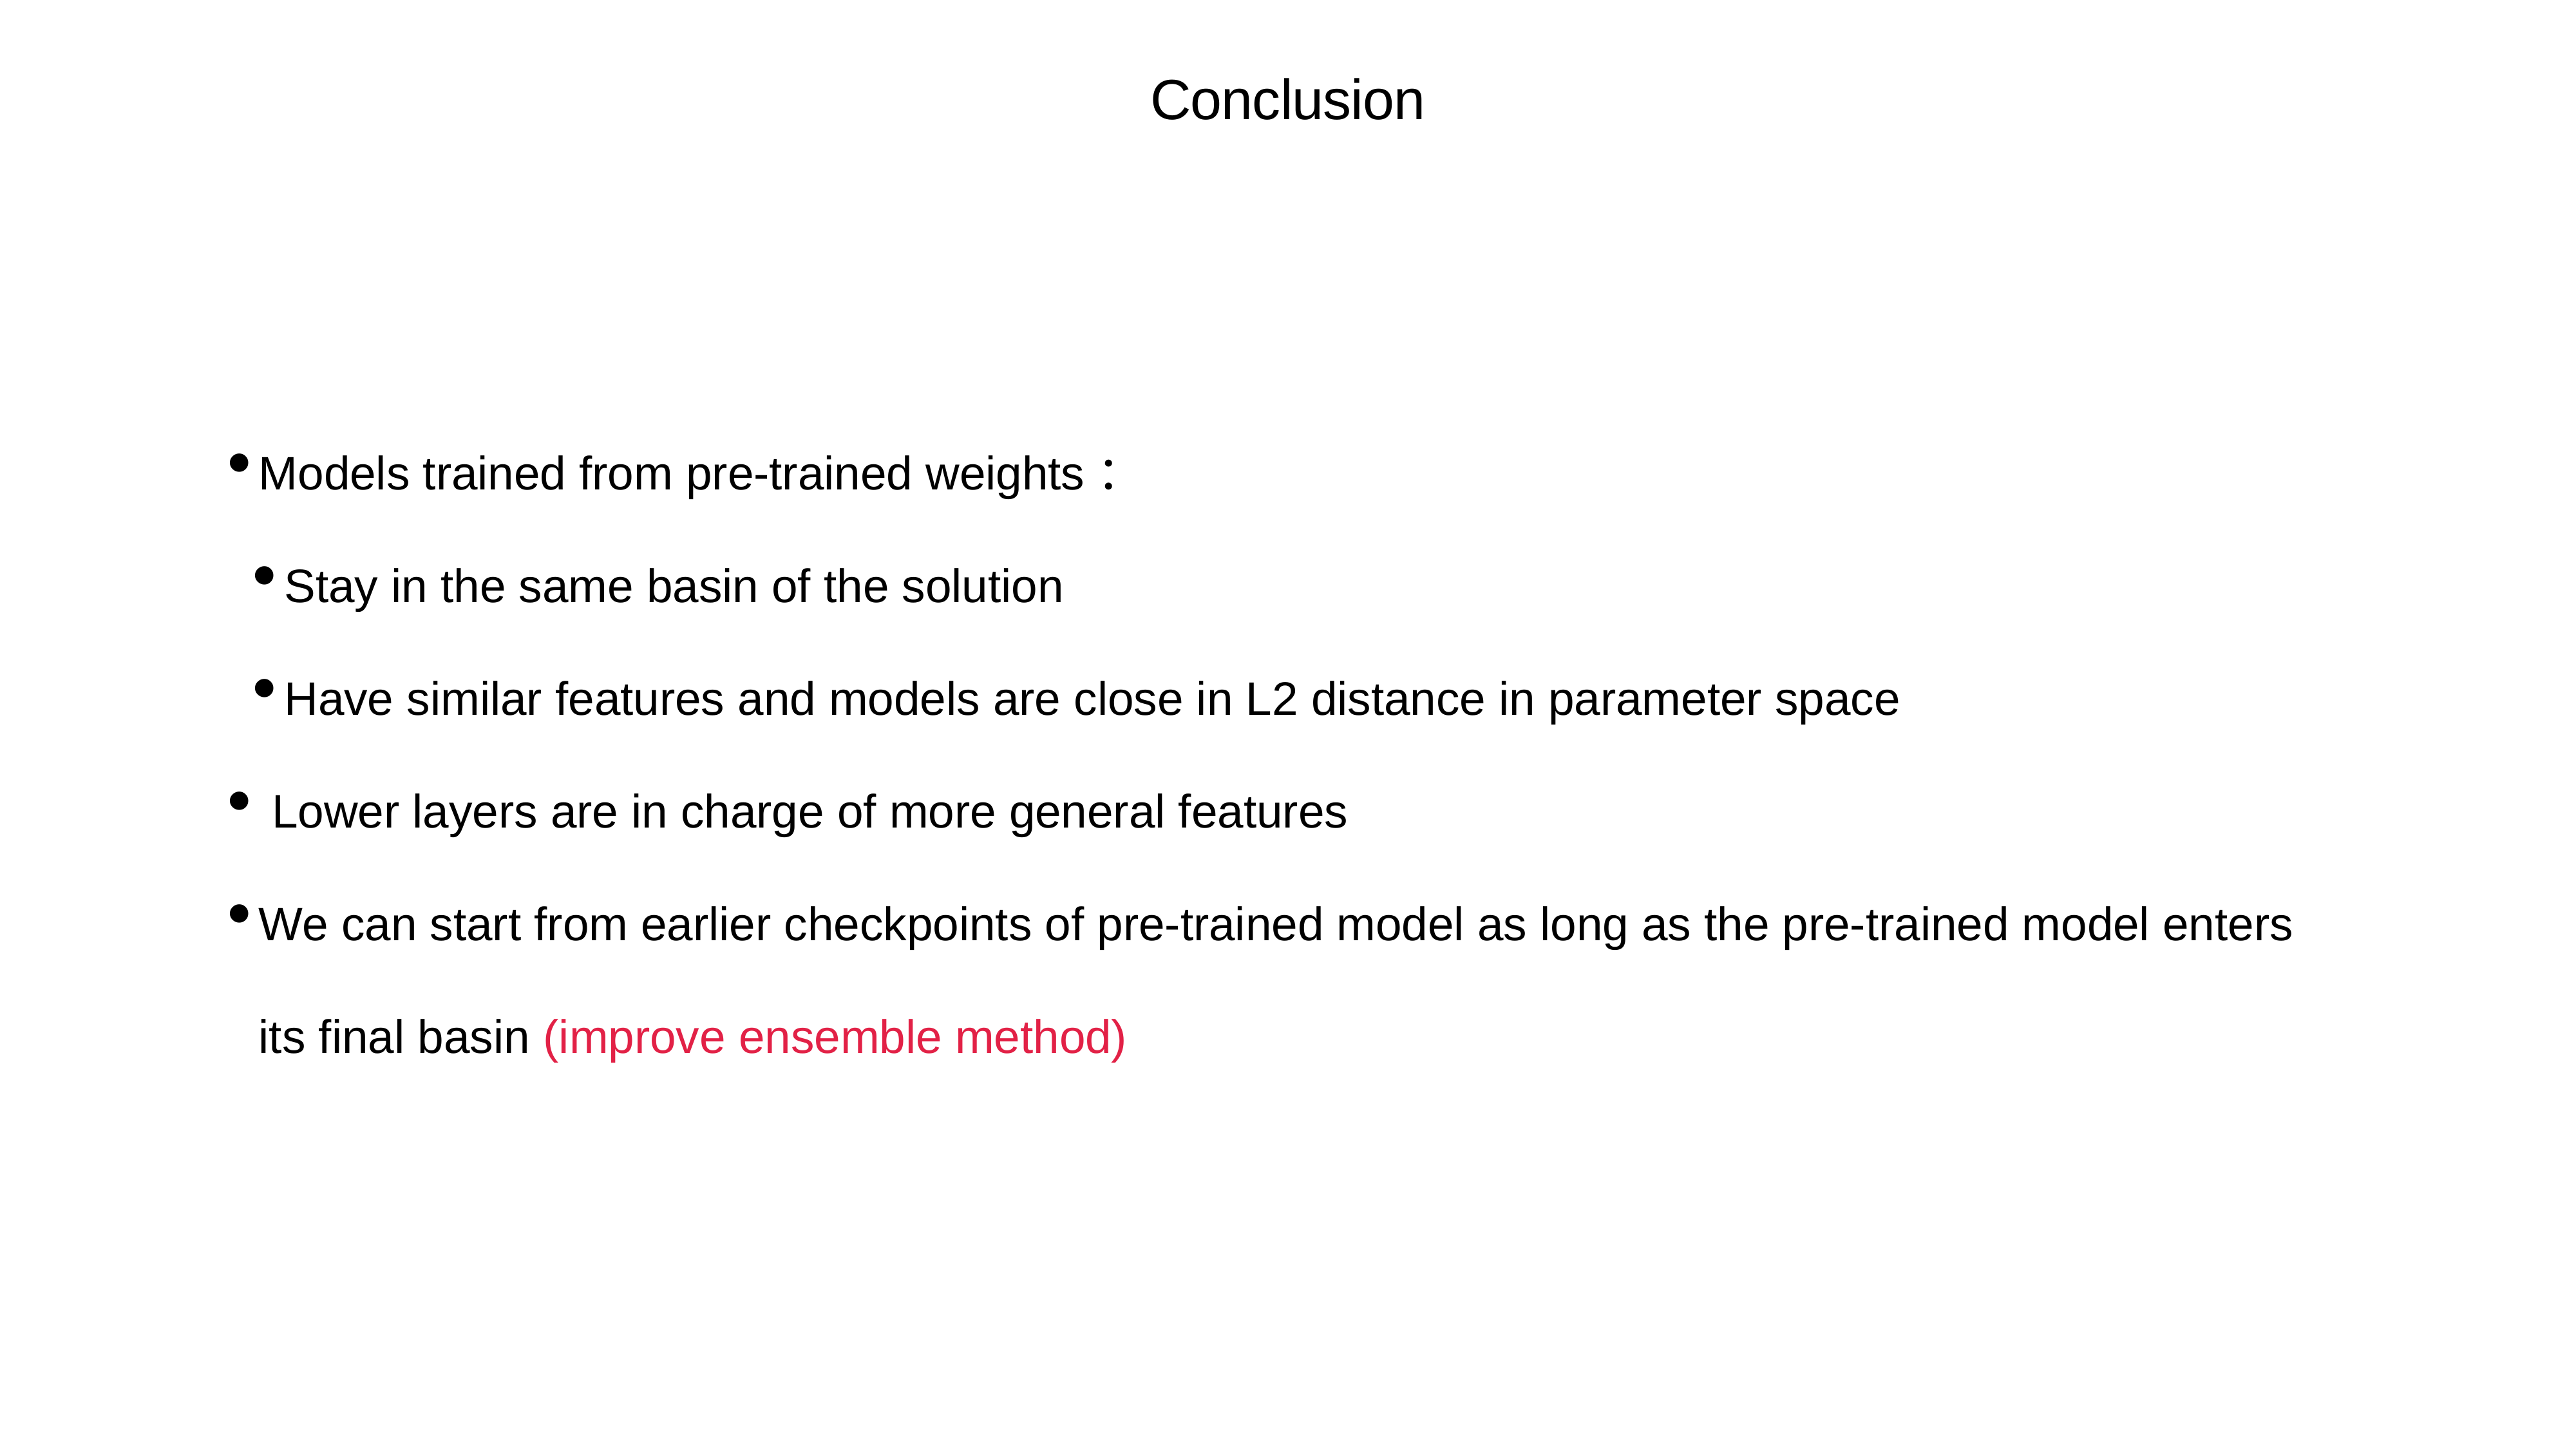

Conclusion
Models trained from pre-trained weights：
Stay in the same basin of the solution
Have similar features and models are close in L2 distance in parameter space
 Lower layers are in charge of more general features
We can start from earlier checkpoints of pre-trained model as long as the pre-trained model enters its final basin (improve ensemble method)